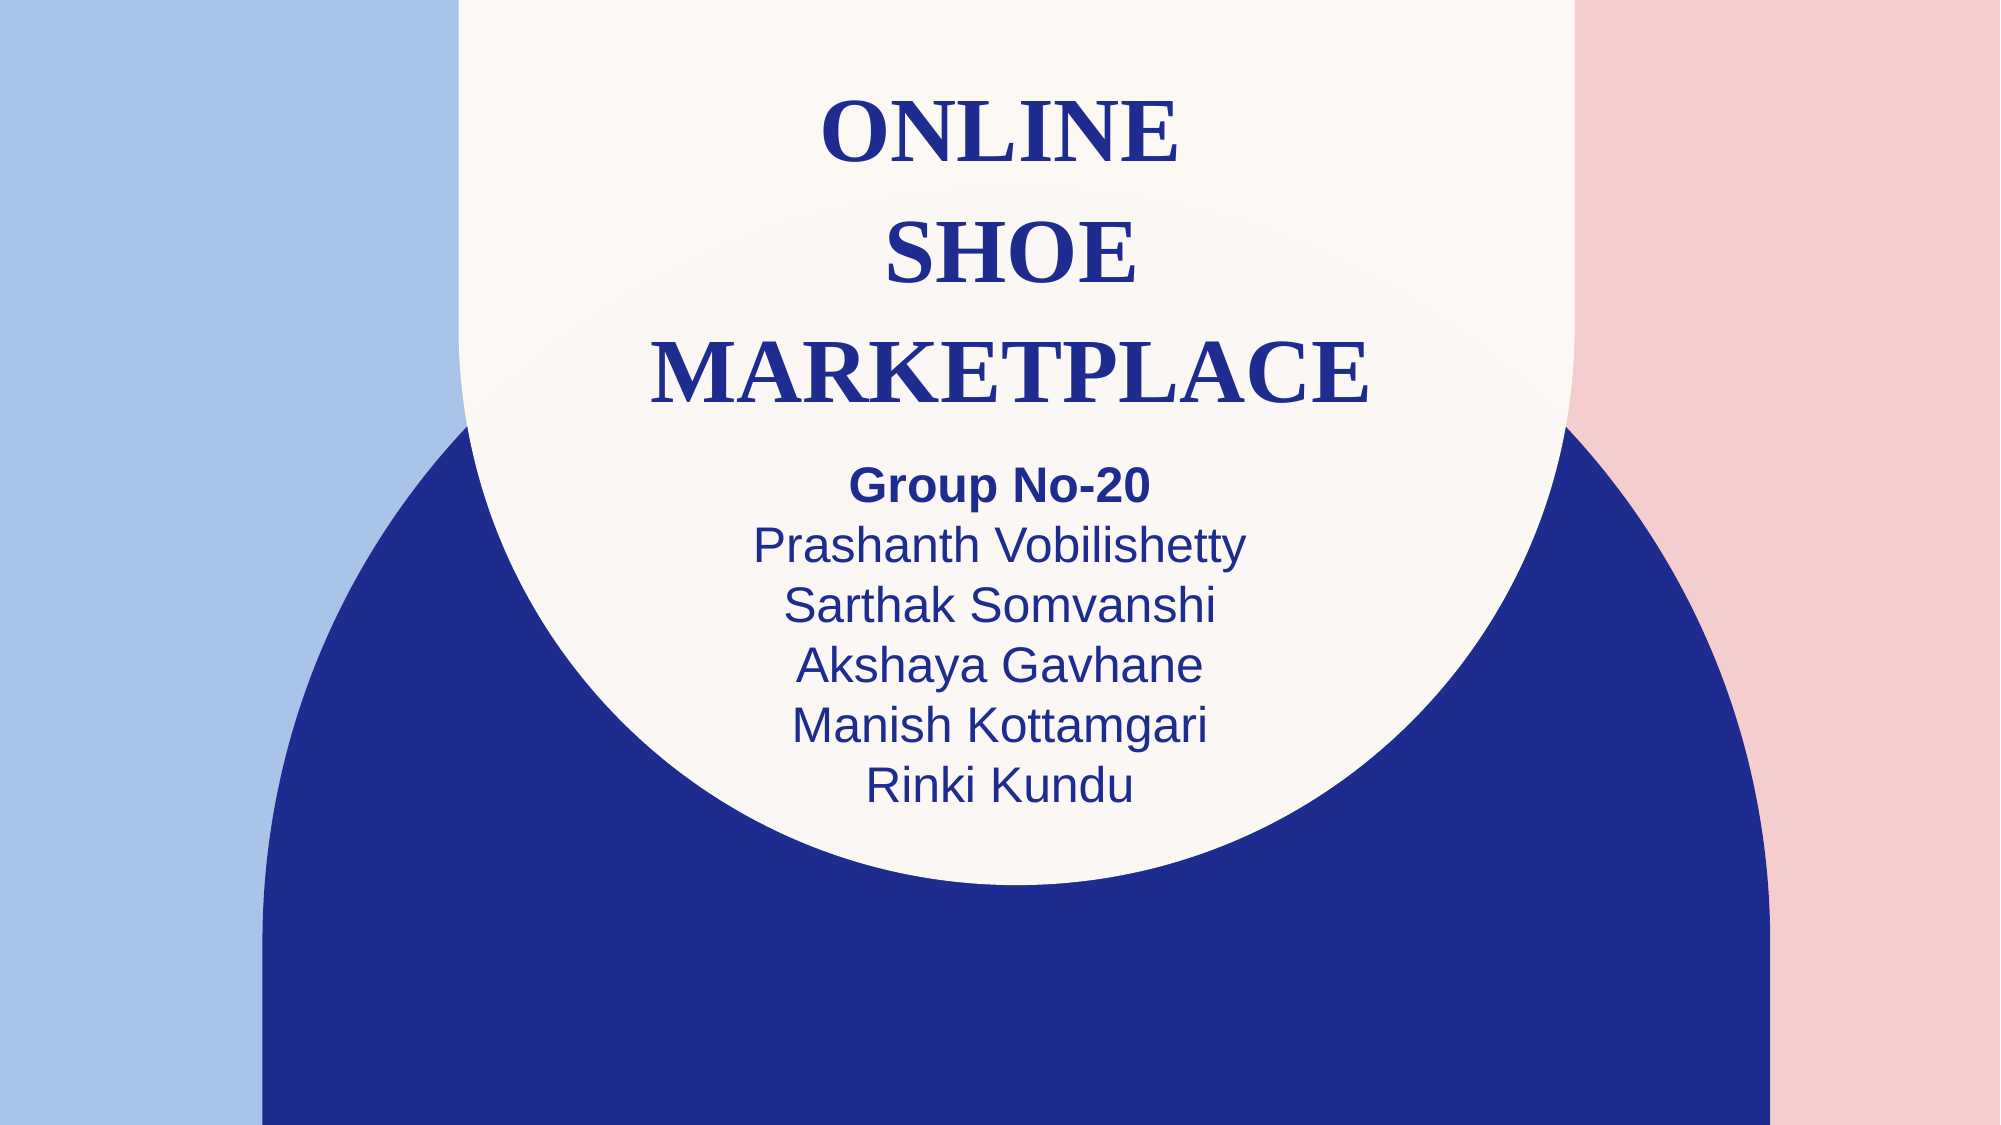

# ONLINE SHOE MARKETPLACE
Group No-20
Prashanth Vobilishetty​
Sarthak Somvanshi
Akshaya Gavhane
Manish Kottamgari
Rinki Kundu